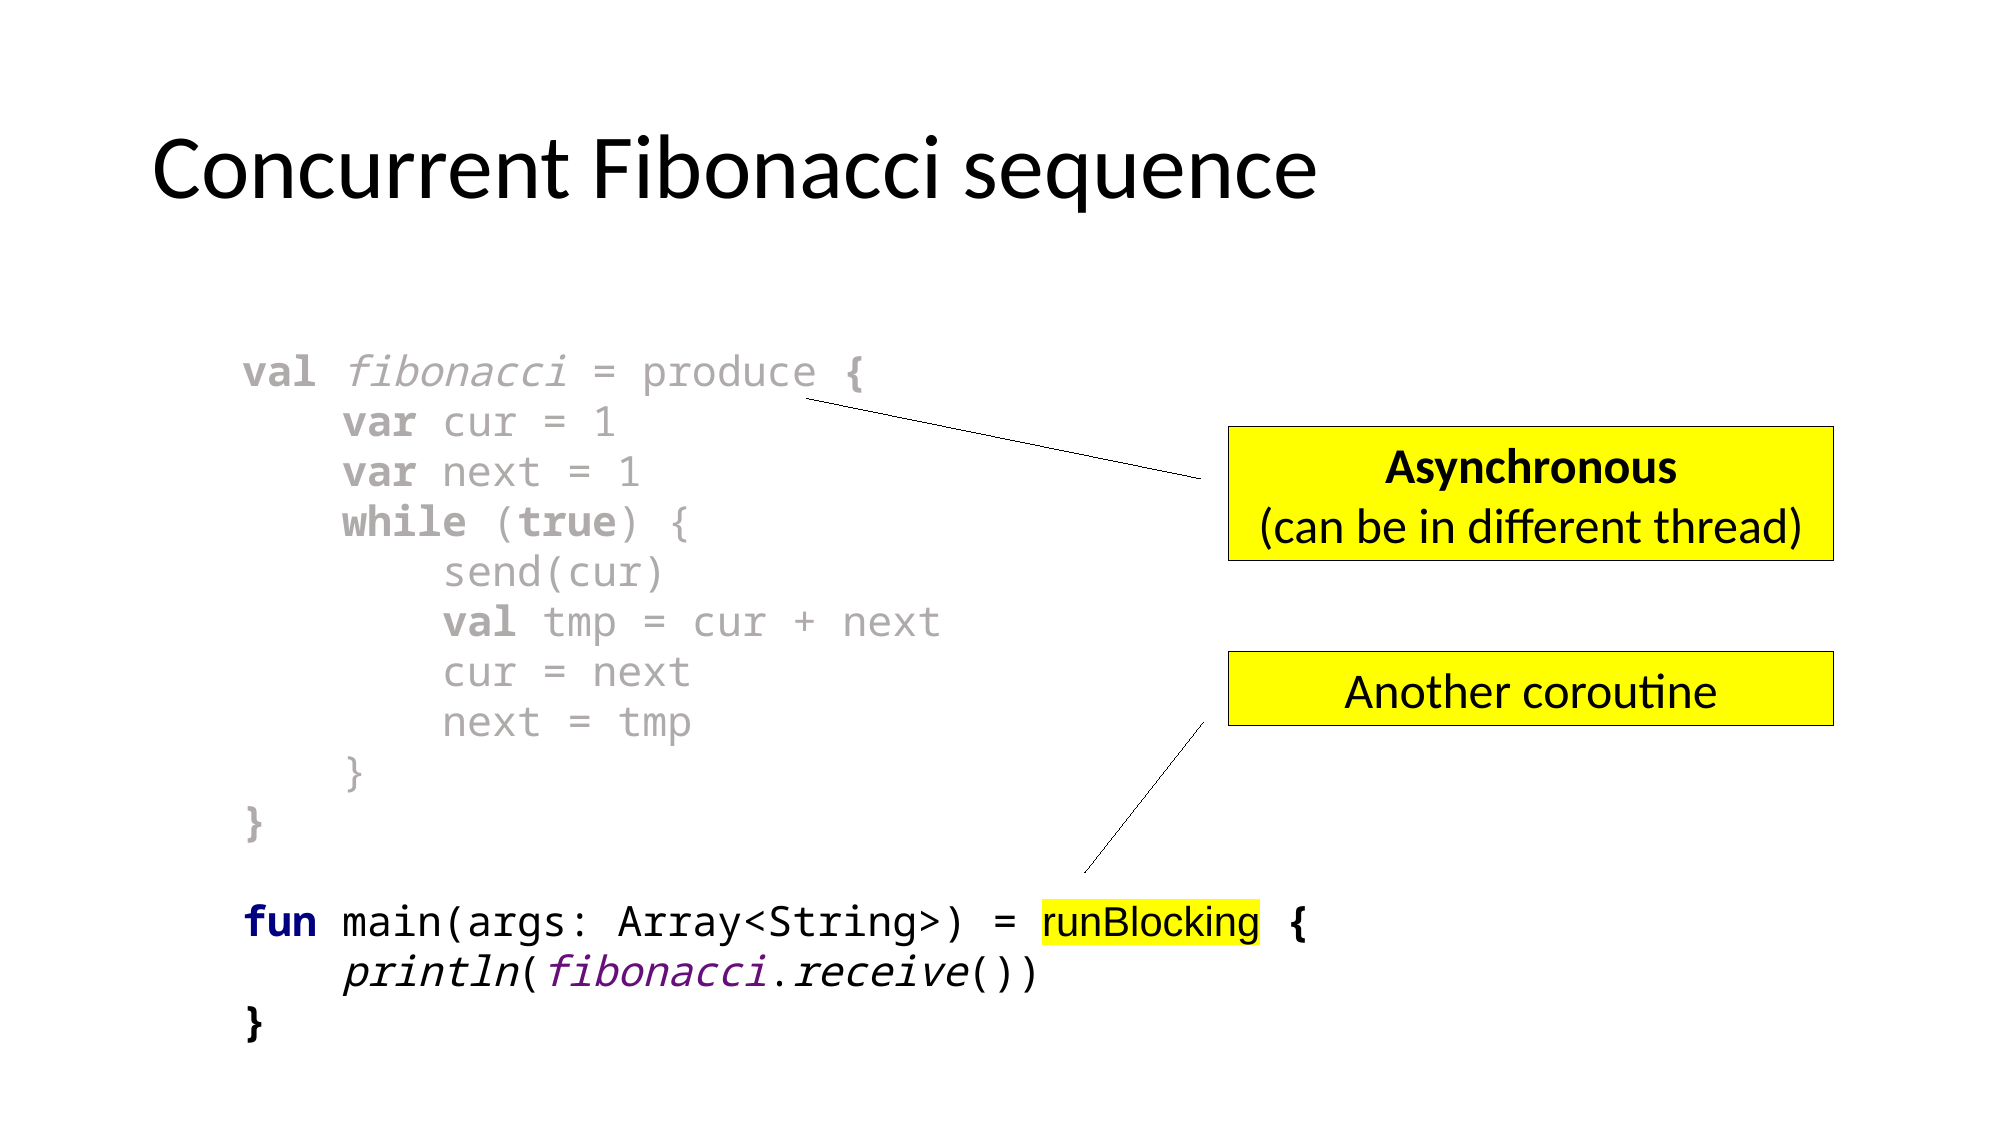

# Concurrent Fibonacci sequence
val fibonacci = produce {
    var cur = 1
    var next = 1
    while (true) {
        send(cur)
        val tmp = cur + next
        cur = next
        next = tmp
    }
}
fun main(args: Array<String>) = runBlocking {
    println(fibonacci.receive())
}
Asynchronous
(can be in different thread)
Another coroutine